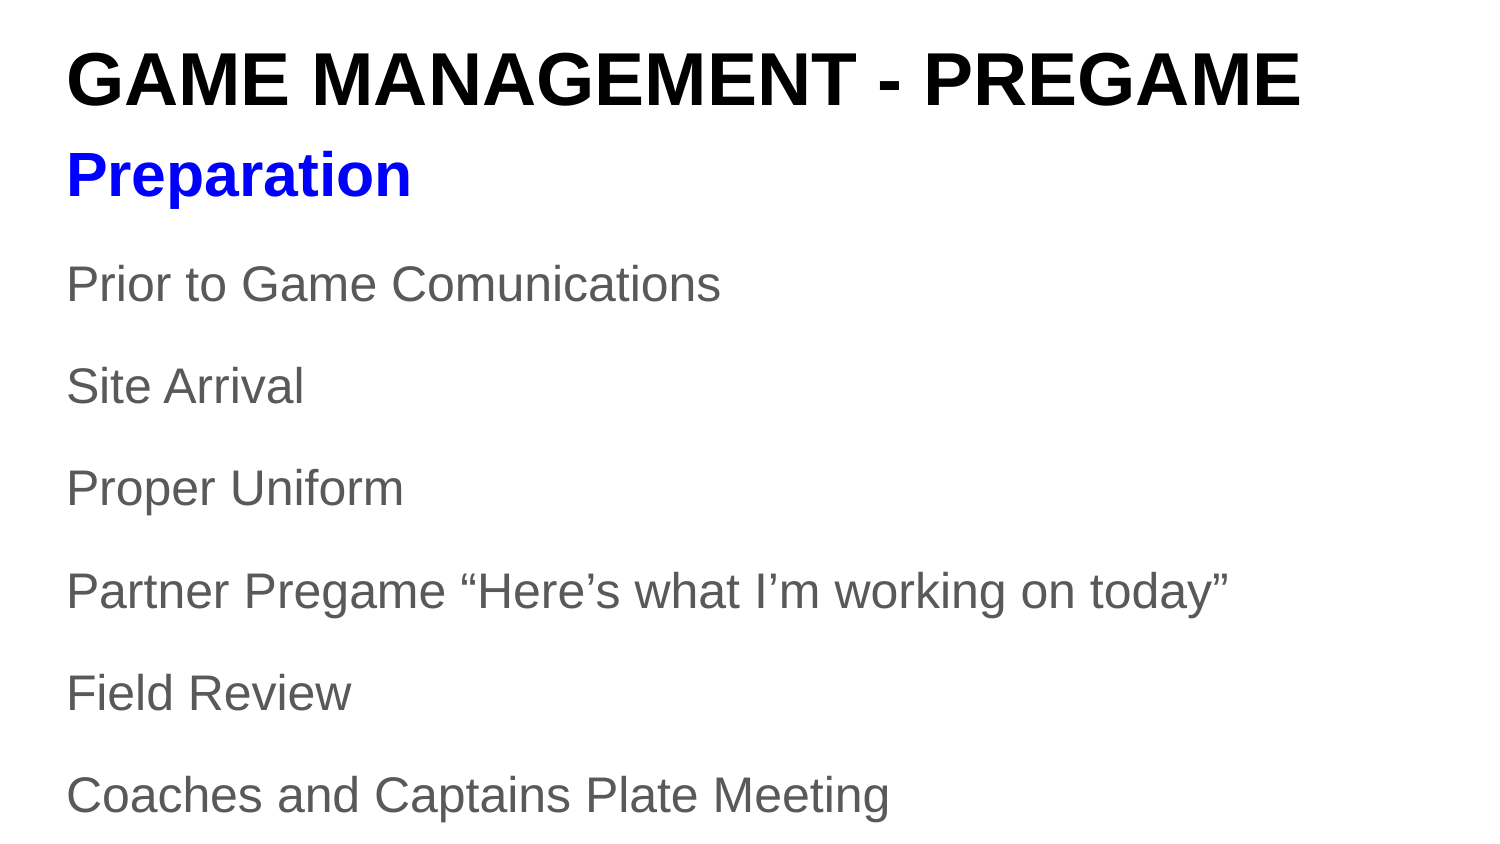

# GAME MANAGEMENT - PREGAME
Preparation
Prior to Game Comunications
Site Arrival
Proper Uniform
Partner Pregame “Here’s what I’m working on today”
Field Review
Coaches and Captains Plate Meeting